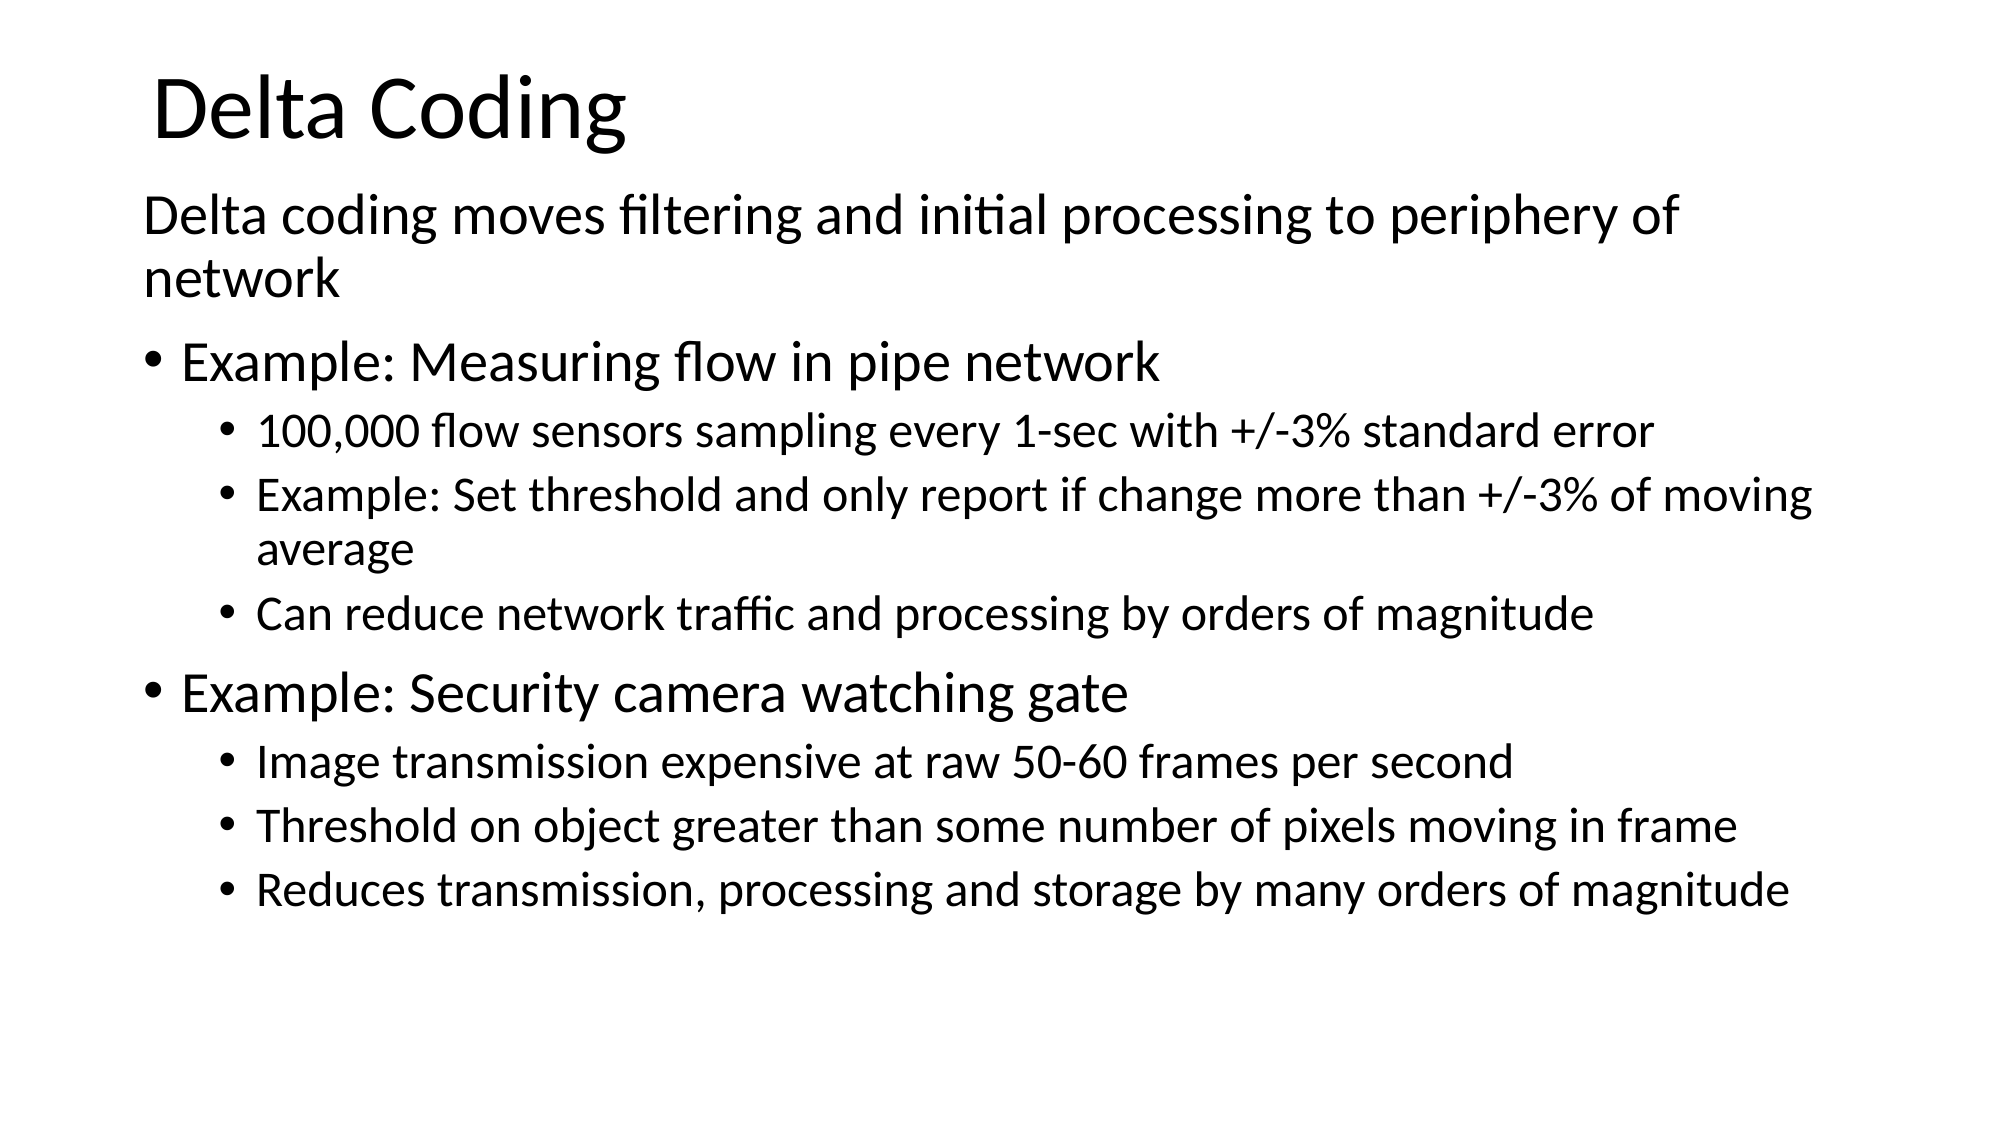

Delta Coding
Delta coding moves filtering and initial processing to periphery of network
Example: Measuring flow in pipe network
100,000 flow sensors sampling every 1-sec with +/-3% standard error
Example: Set threshold and only report if change more than +/-3% of moving average
Can reduce network traffic and processing by orders of magnitude
Example: Security camera watching gate
Image transmission expensive at raw 50-60 frames per second
Threshold on object greater than some number of pixels moving in frame
Reduces transmission, processing and storage by many orders of magnitude